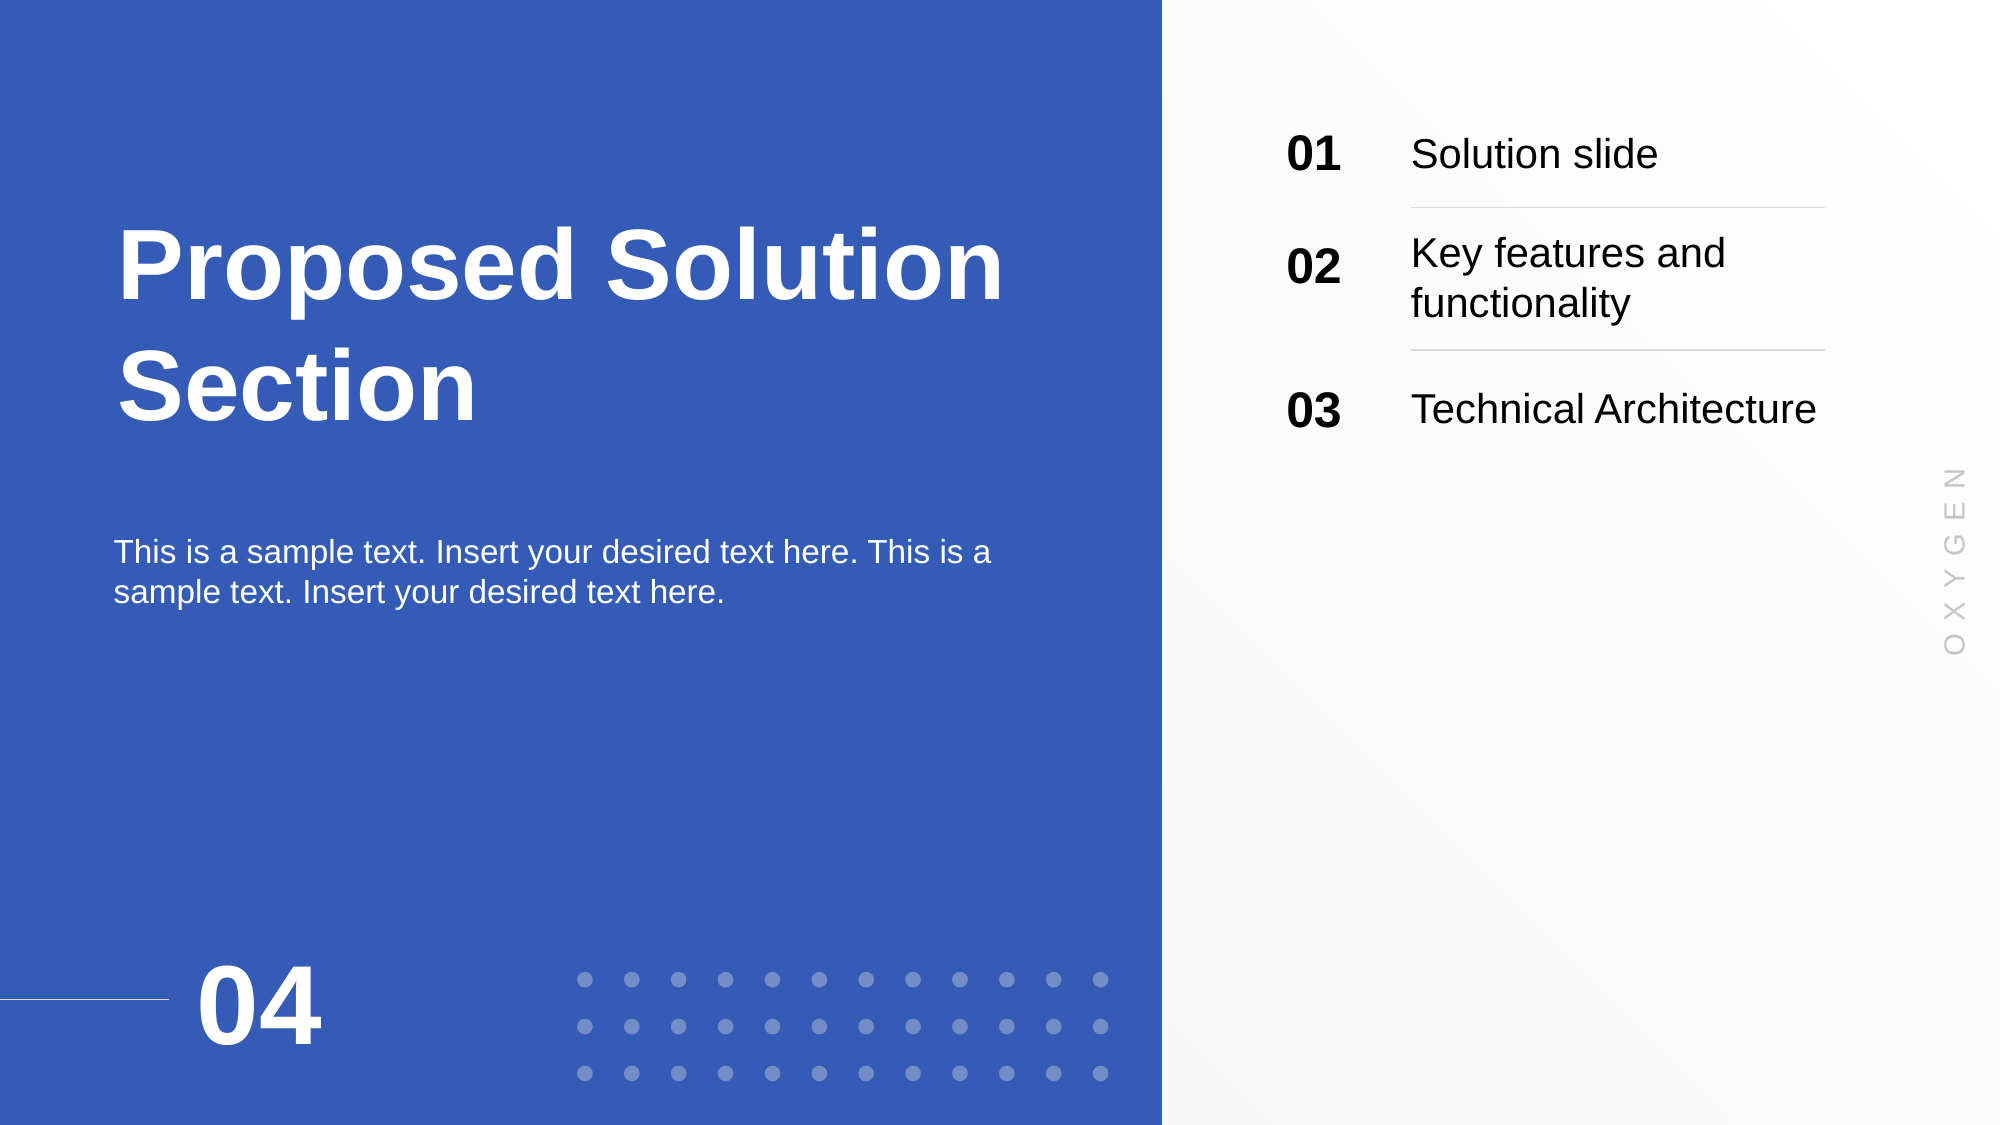

Proposed Solution Section
01
Solution slide
02
Key features and functionality
03
Technical Architecture
This is a sample text. Insert your desired text here. This is a sample text. Insert your desired text here.
OXYGEN
04